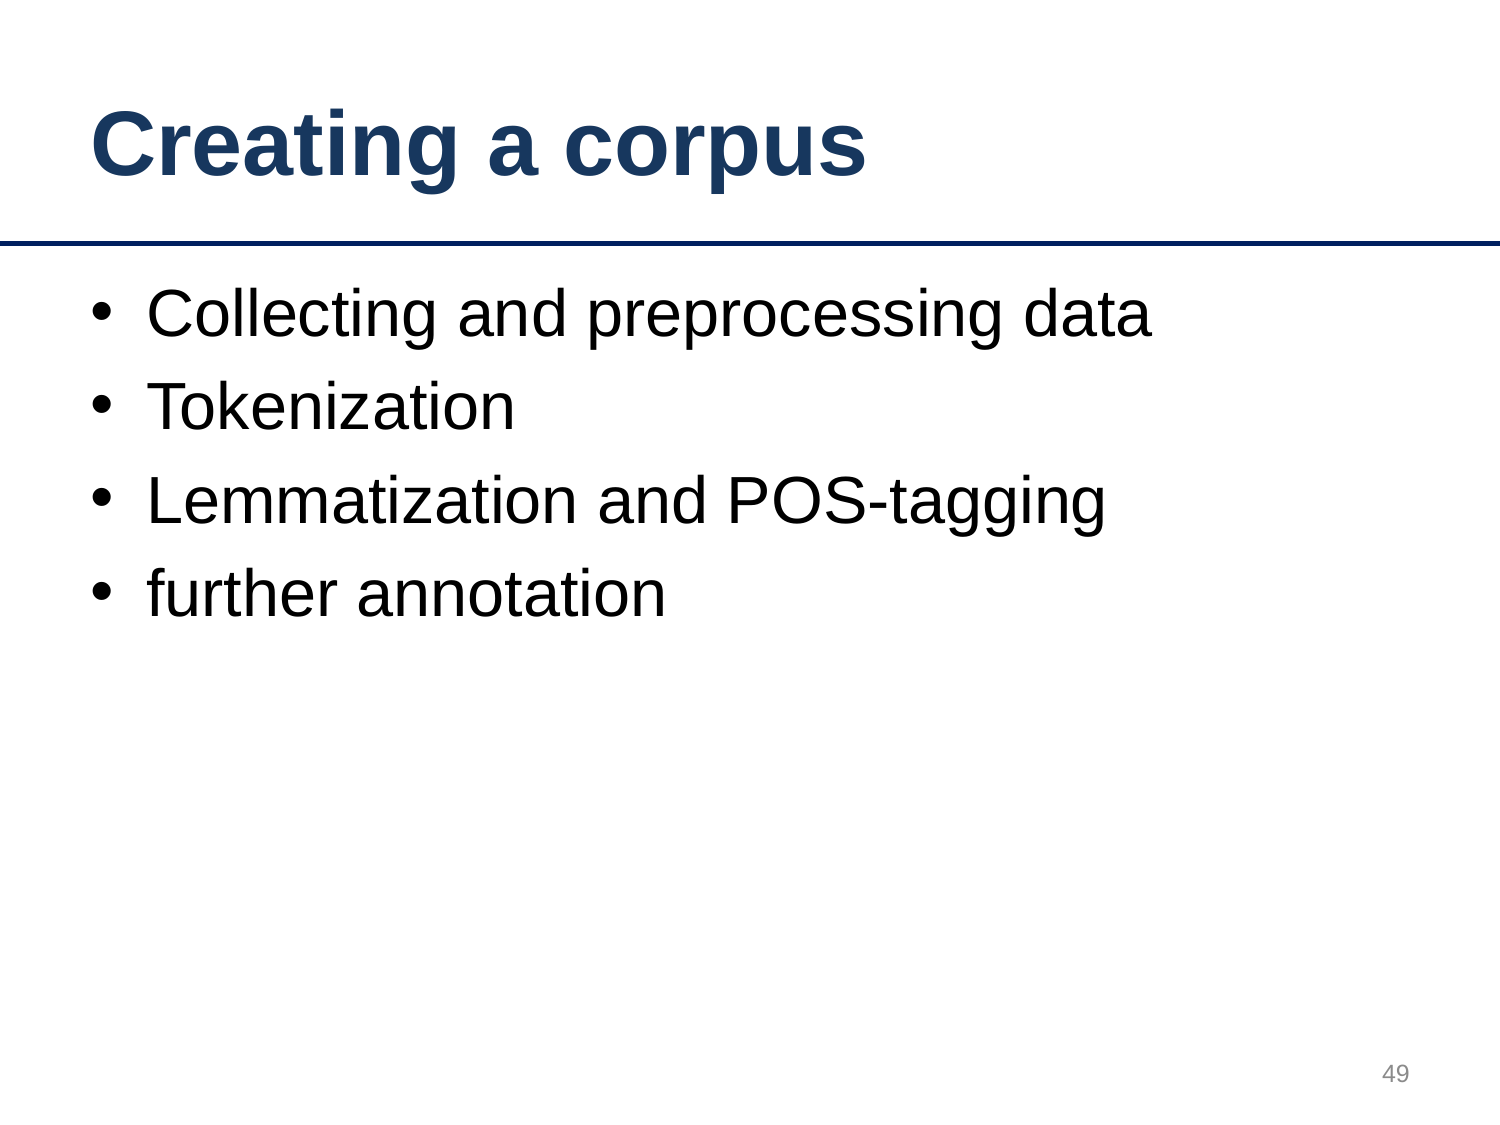

# Creating a corpus
Collecting and preprocessing data
Tokenization
Lemmatization and POS-tagging
further annotation

49